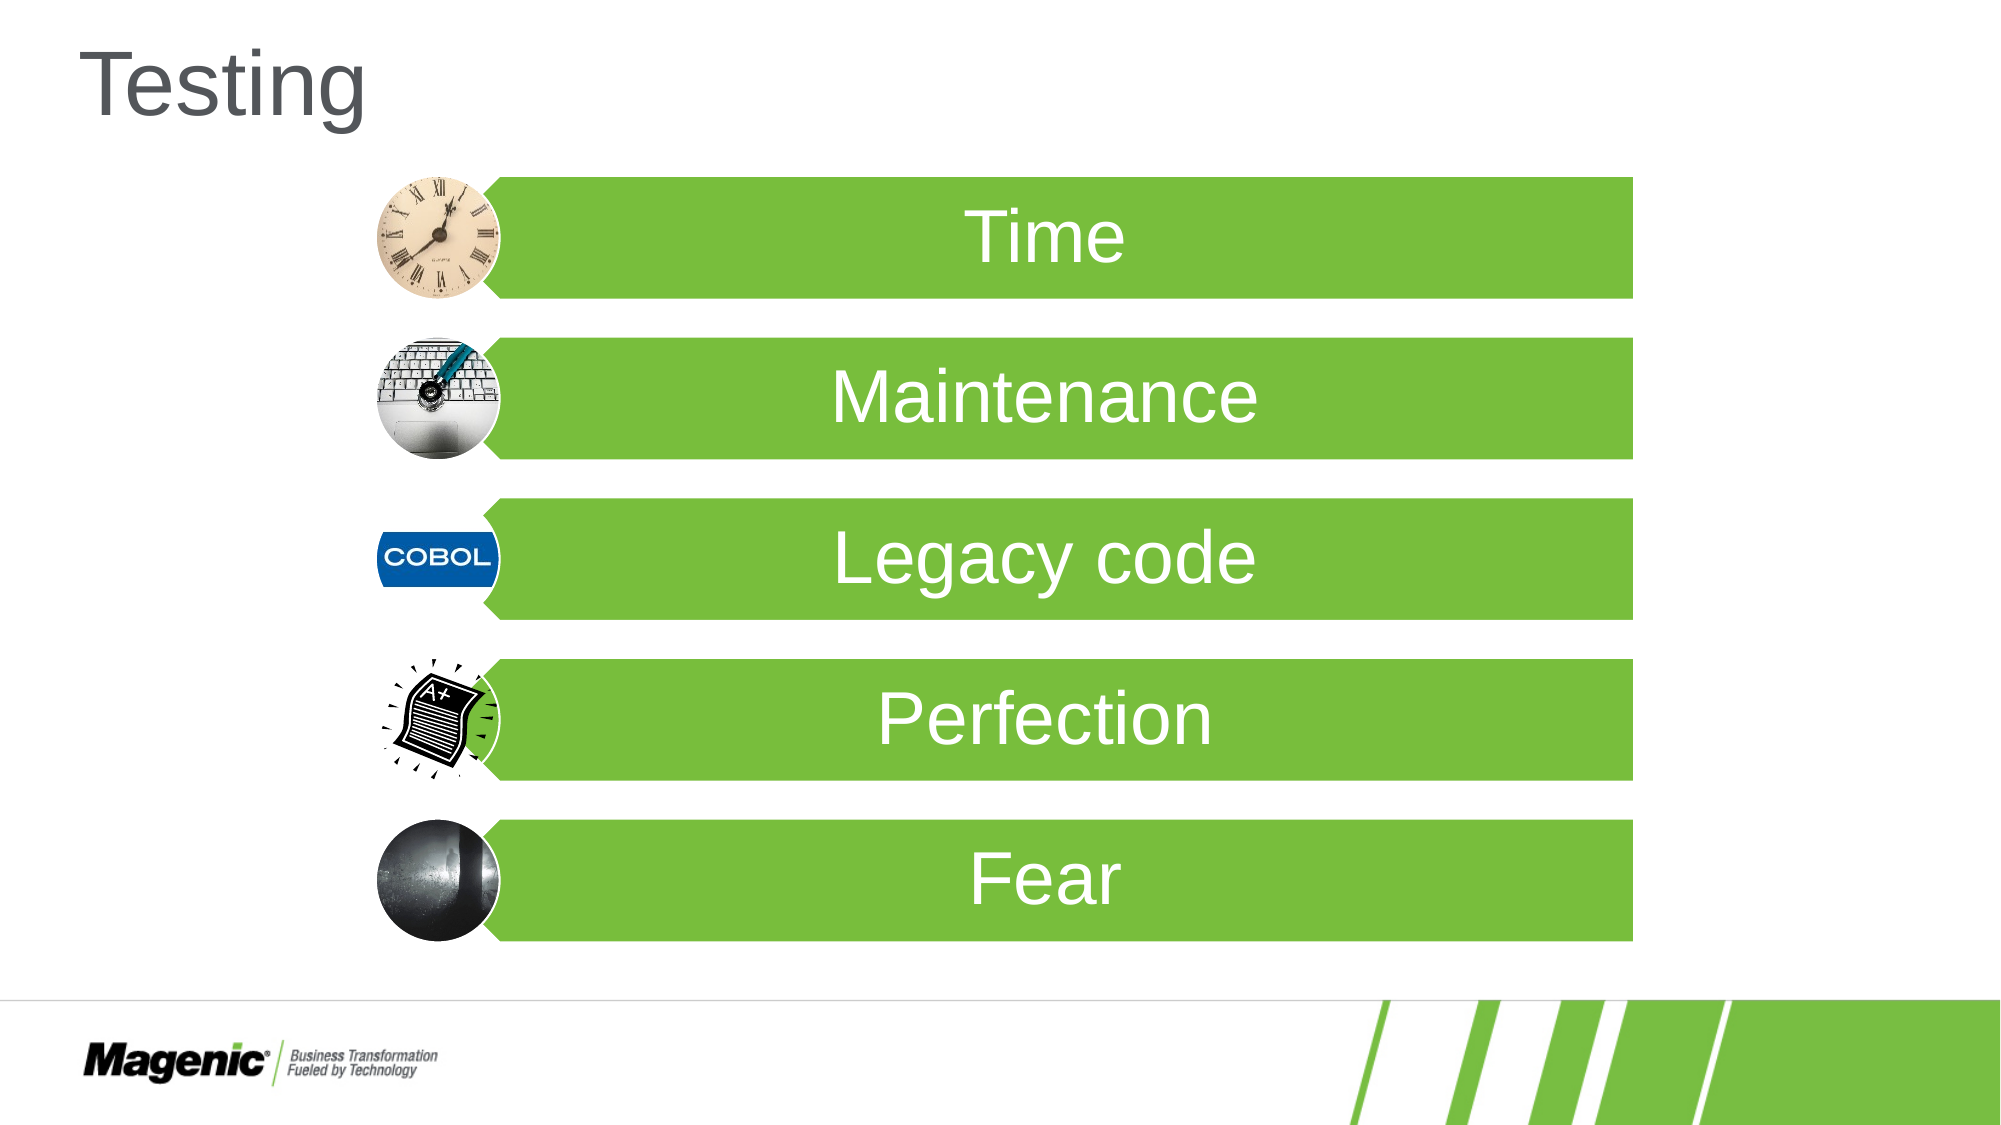

# Testing
Time
Maintenance
Legacy code
Perfection
Fear